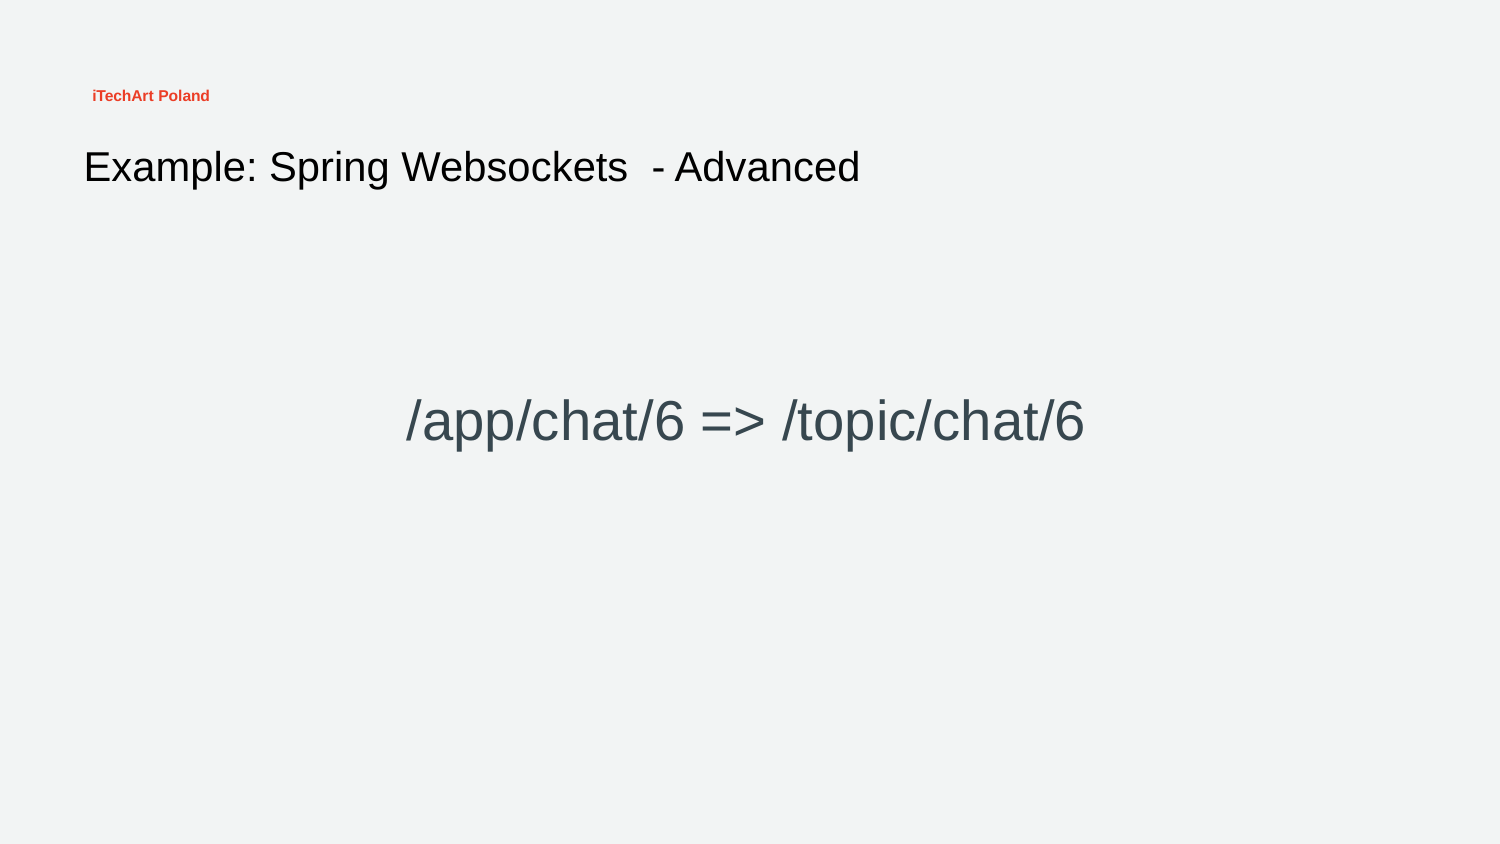

iTechArt Poland
Example: Spring Websockets  - Advanced
     /app/chat/6 => /topic/chat/6